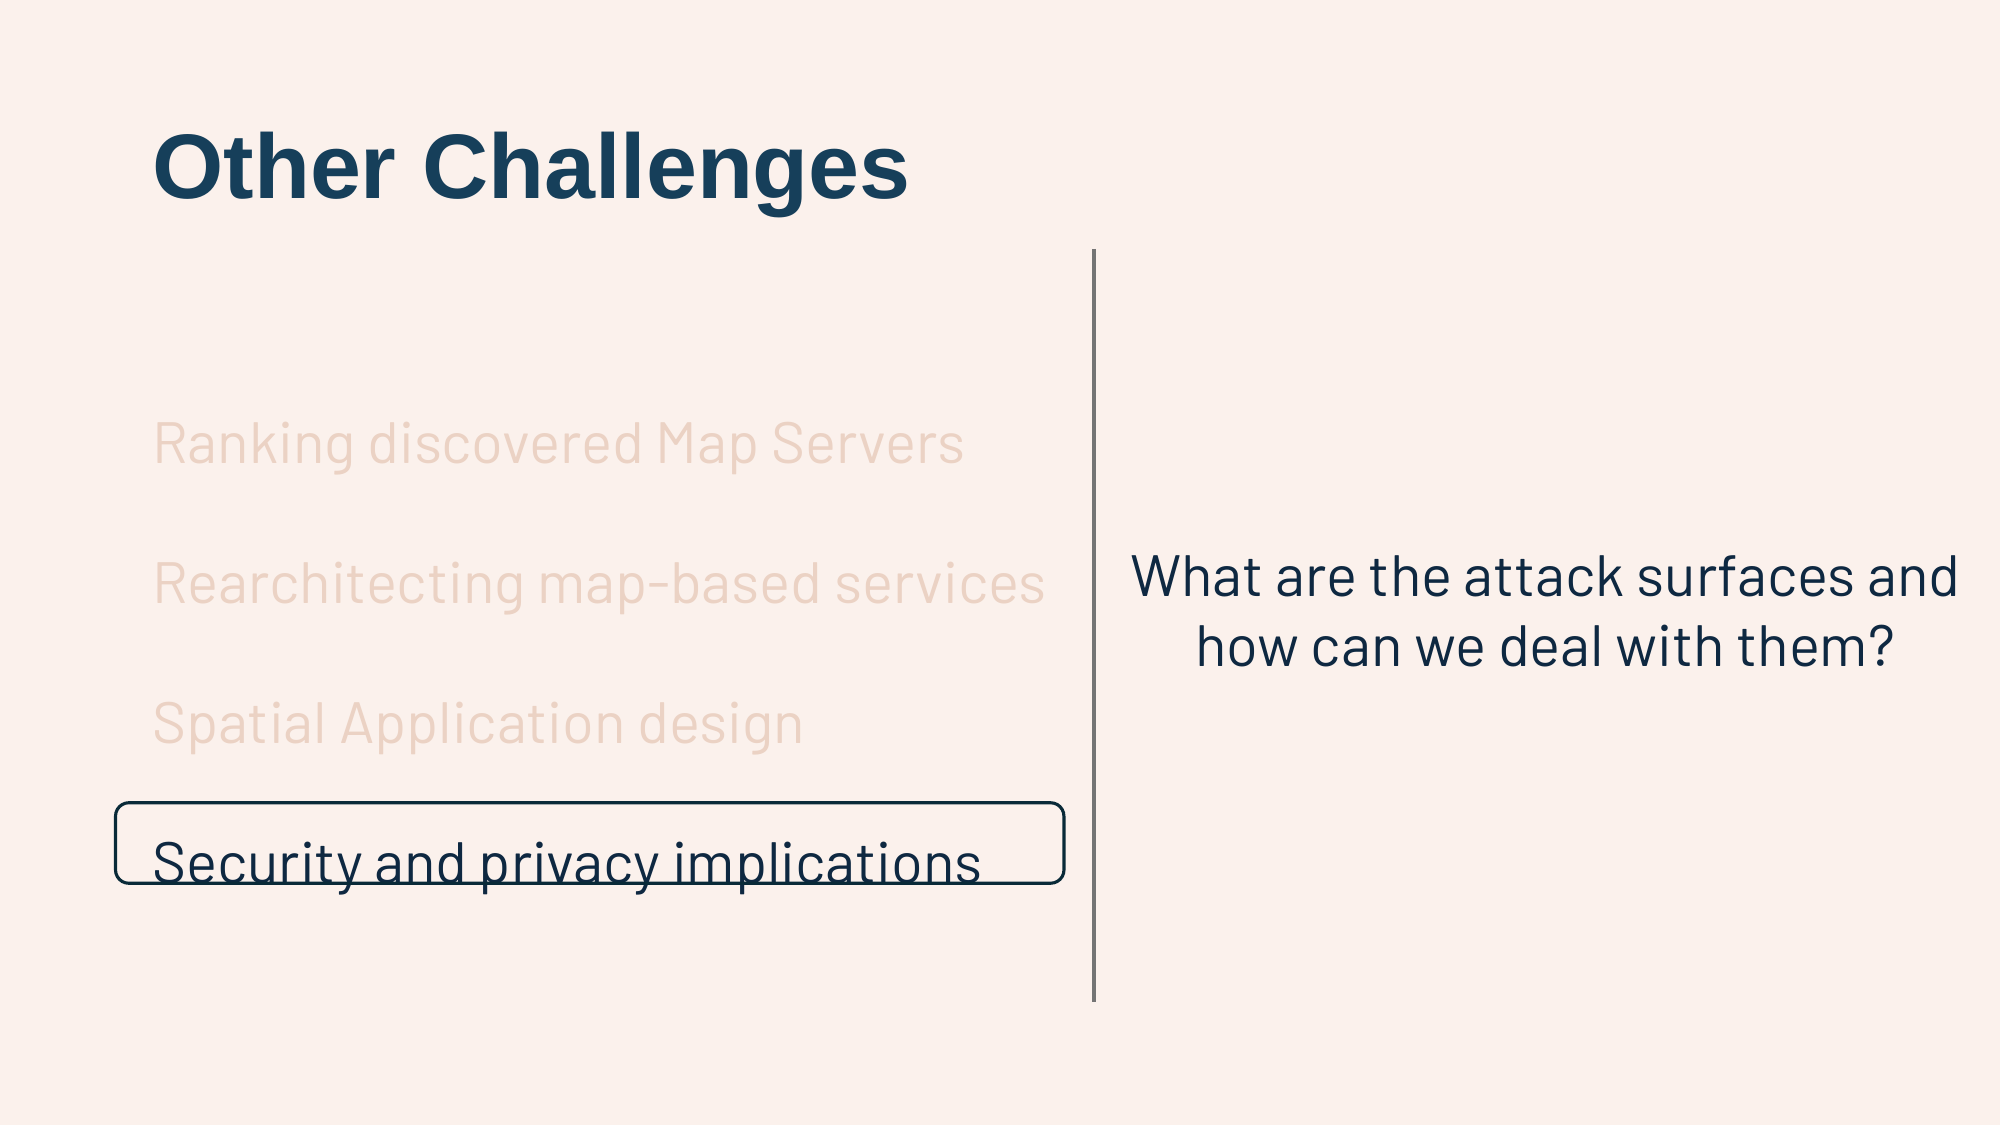

# Other Challenges
Ranking discovered Map Servers
Rearchitecting map-based services
Spatial Application design
Security and privacy implications
What are the attack surfaces and how can we deal with them?